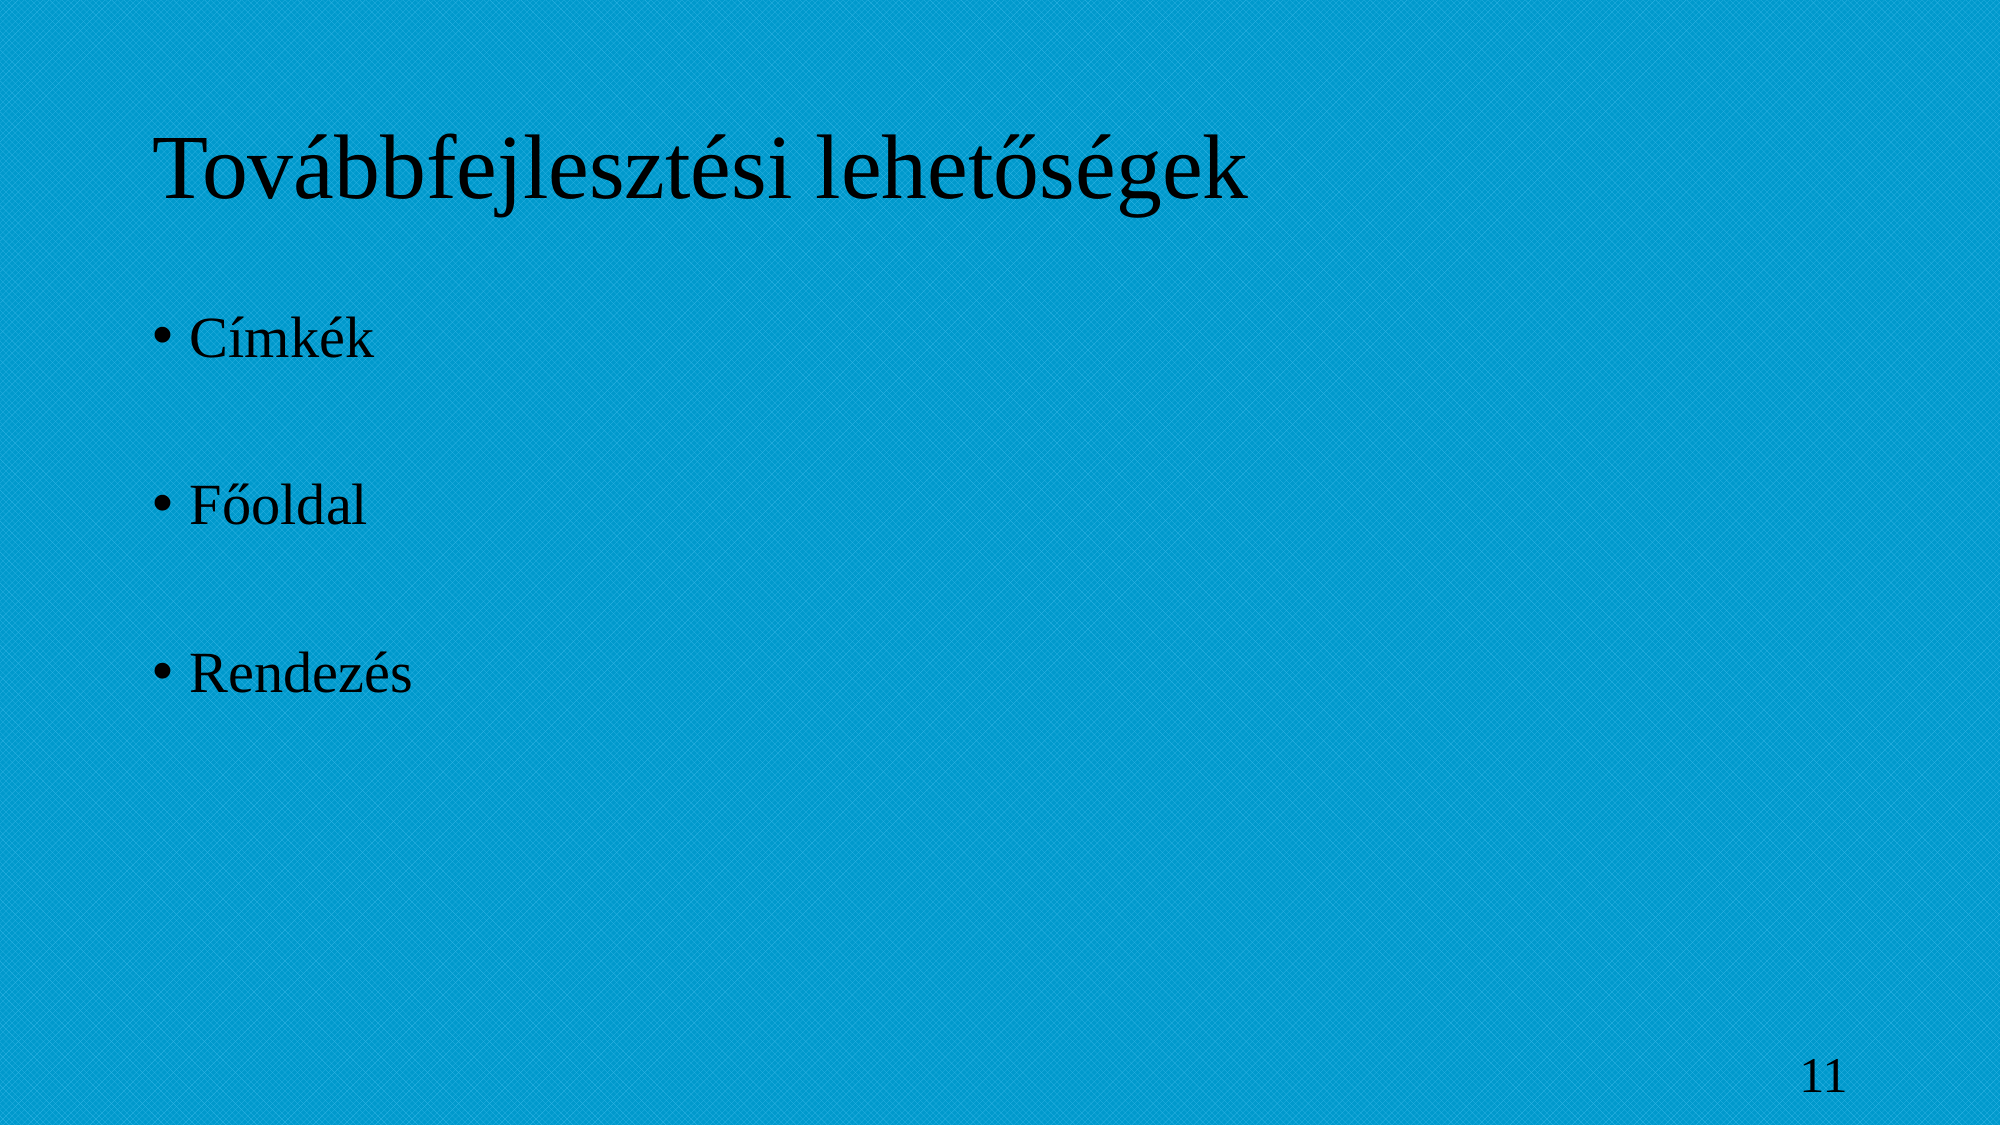

# Továbbfejlesztési lehetőségek
Címkék

Főoldal

Rendezés
11